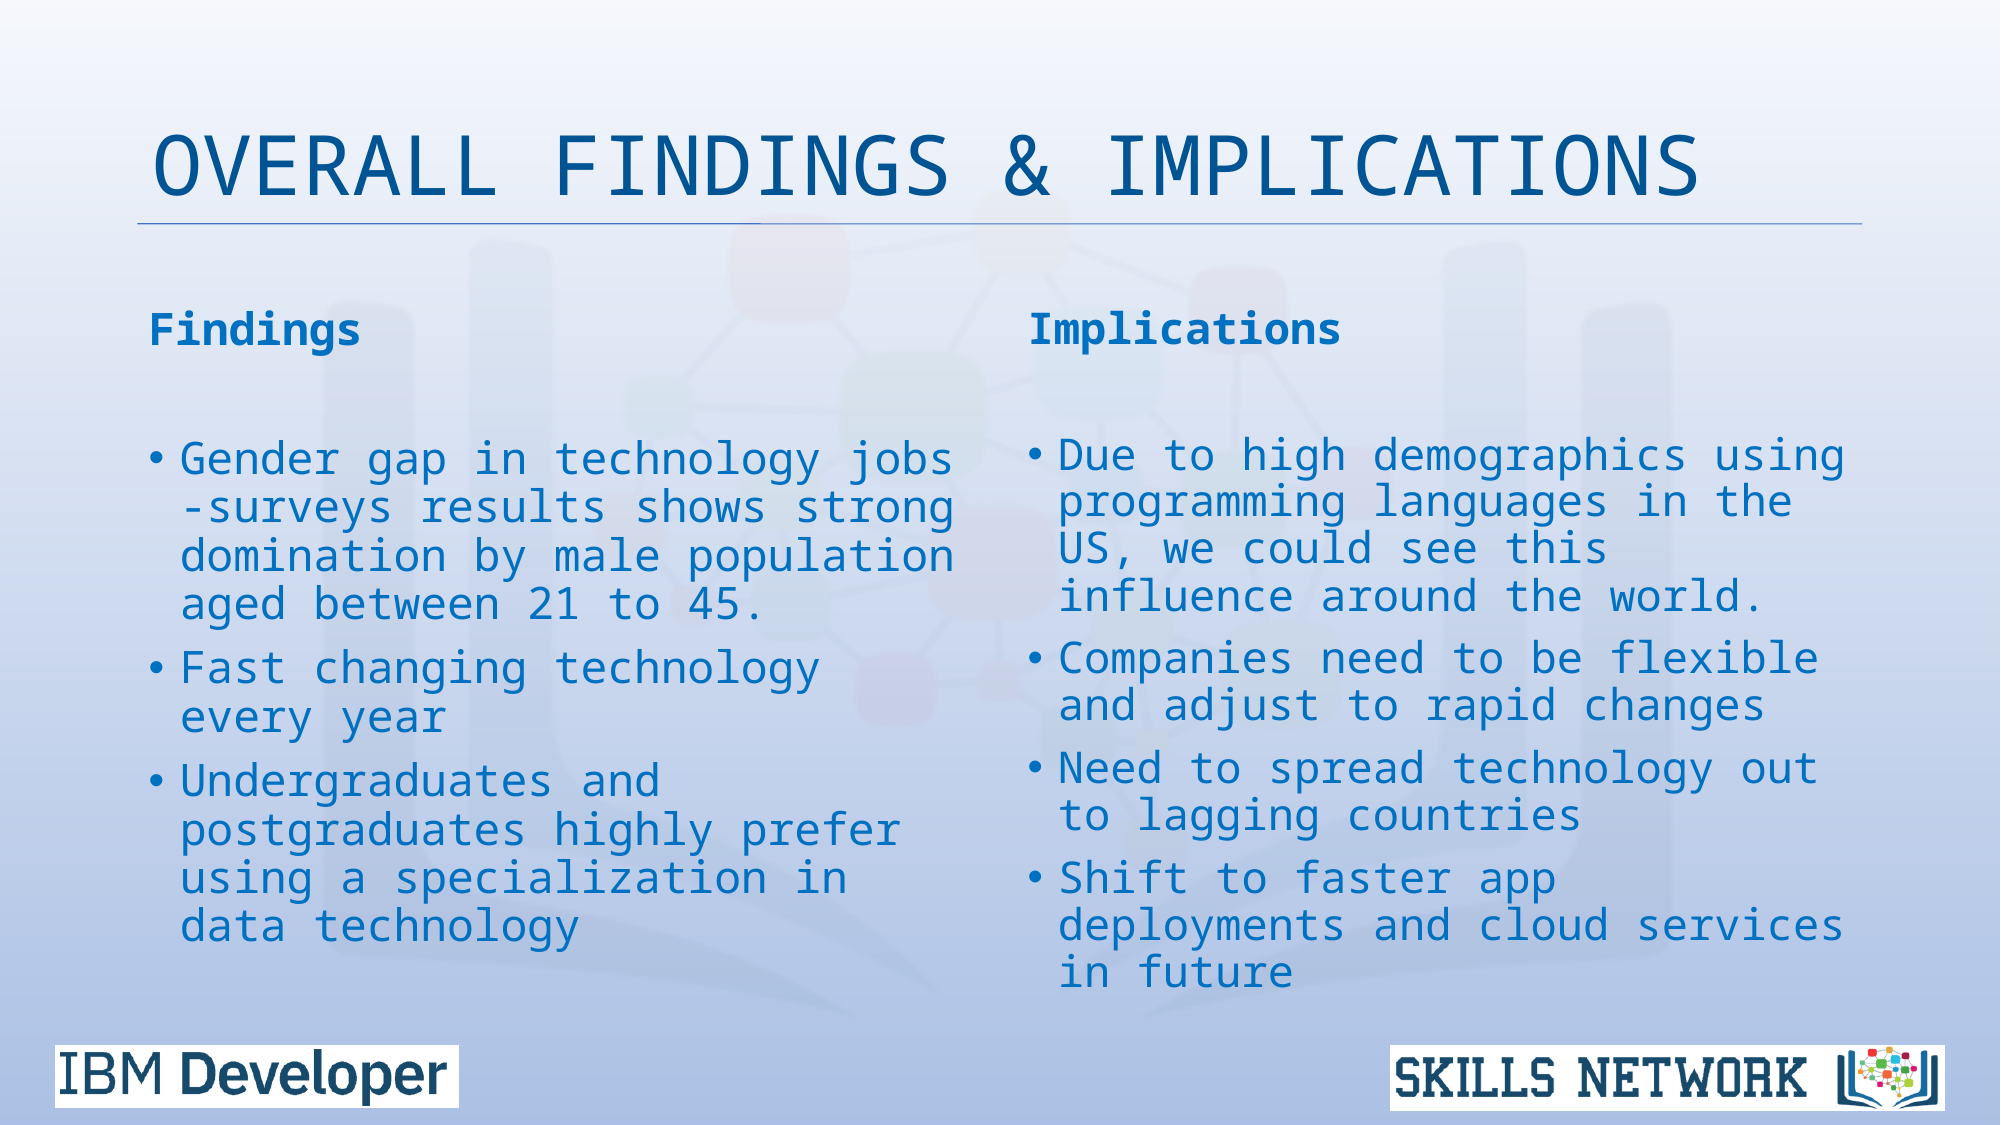

# OVERALL FINDINGS & IMPLICATIONS
Findings

Gender gap in technology jobs -surveys results shows strong domination by male population aged between 21 to 45.
Fast changing technology every year
Undergraduates and postgraduates highly prefer using a specialization in data technology
Implications

Due to high demographics using programming languages in the US, we could see this influence around the world.
Companies need to be flexible and adjust to rapid changes
Need to spread technology out to lagging countries
Shift to faster app deployments and cloud services in future